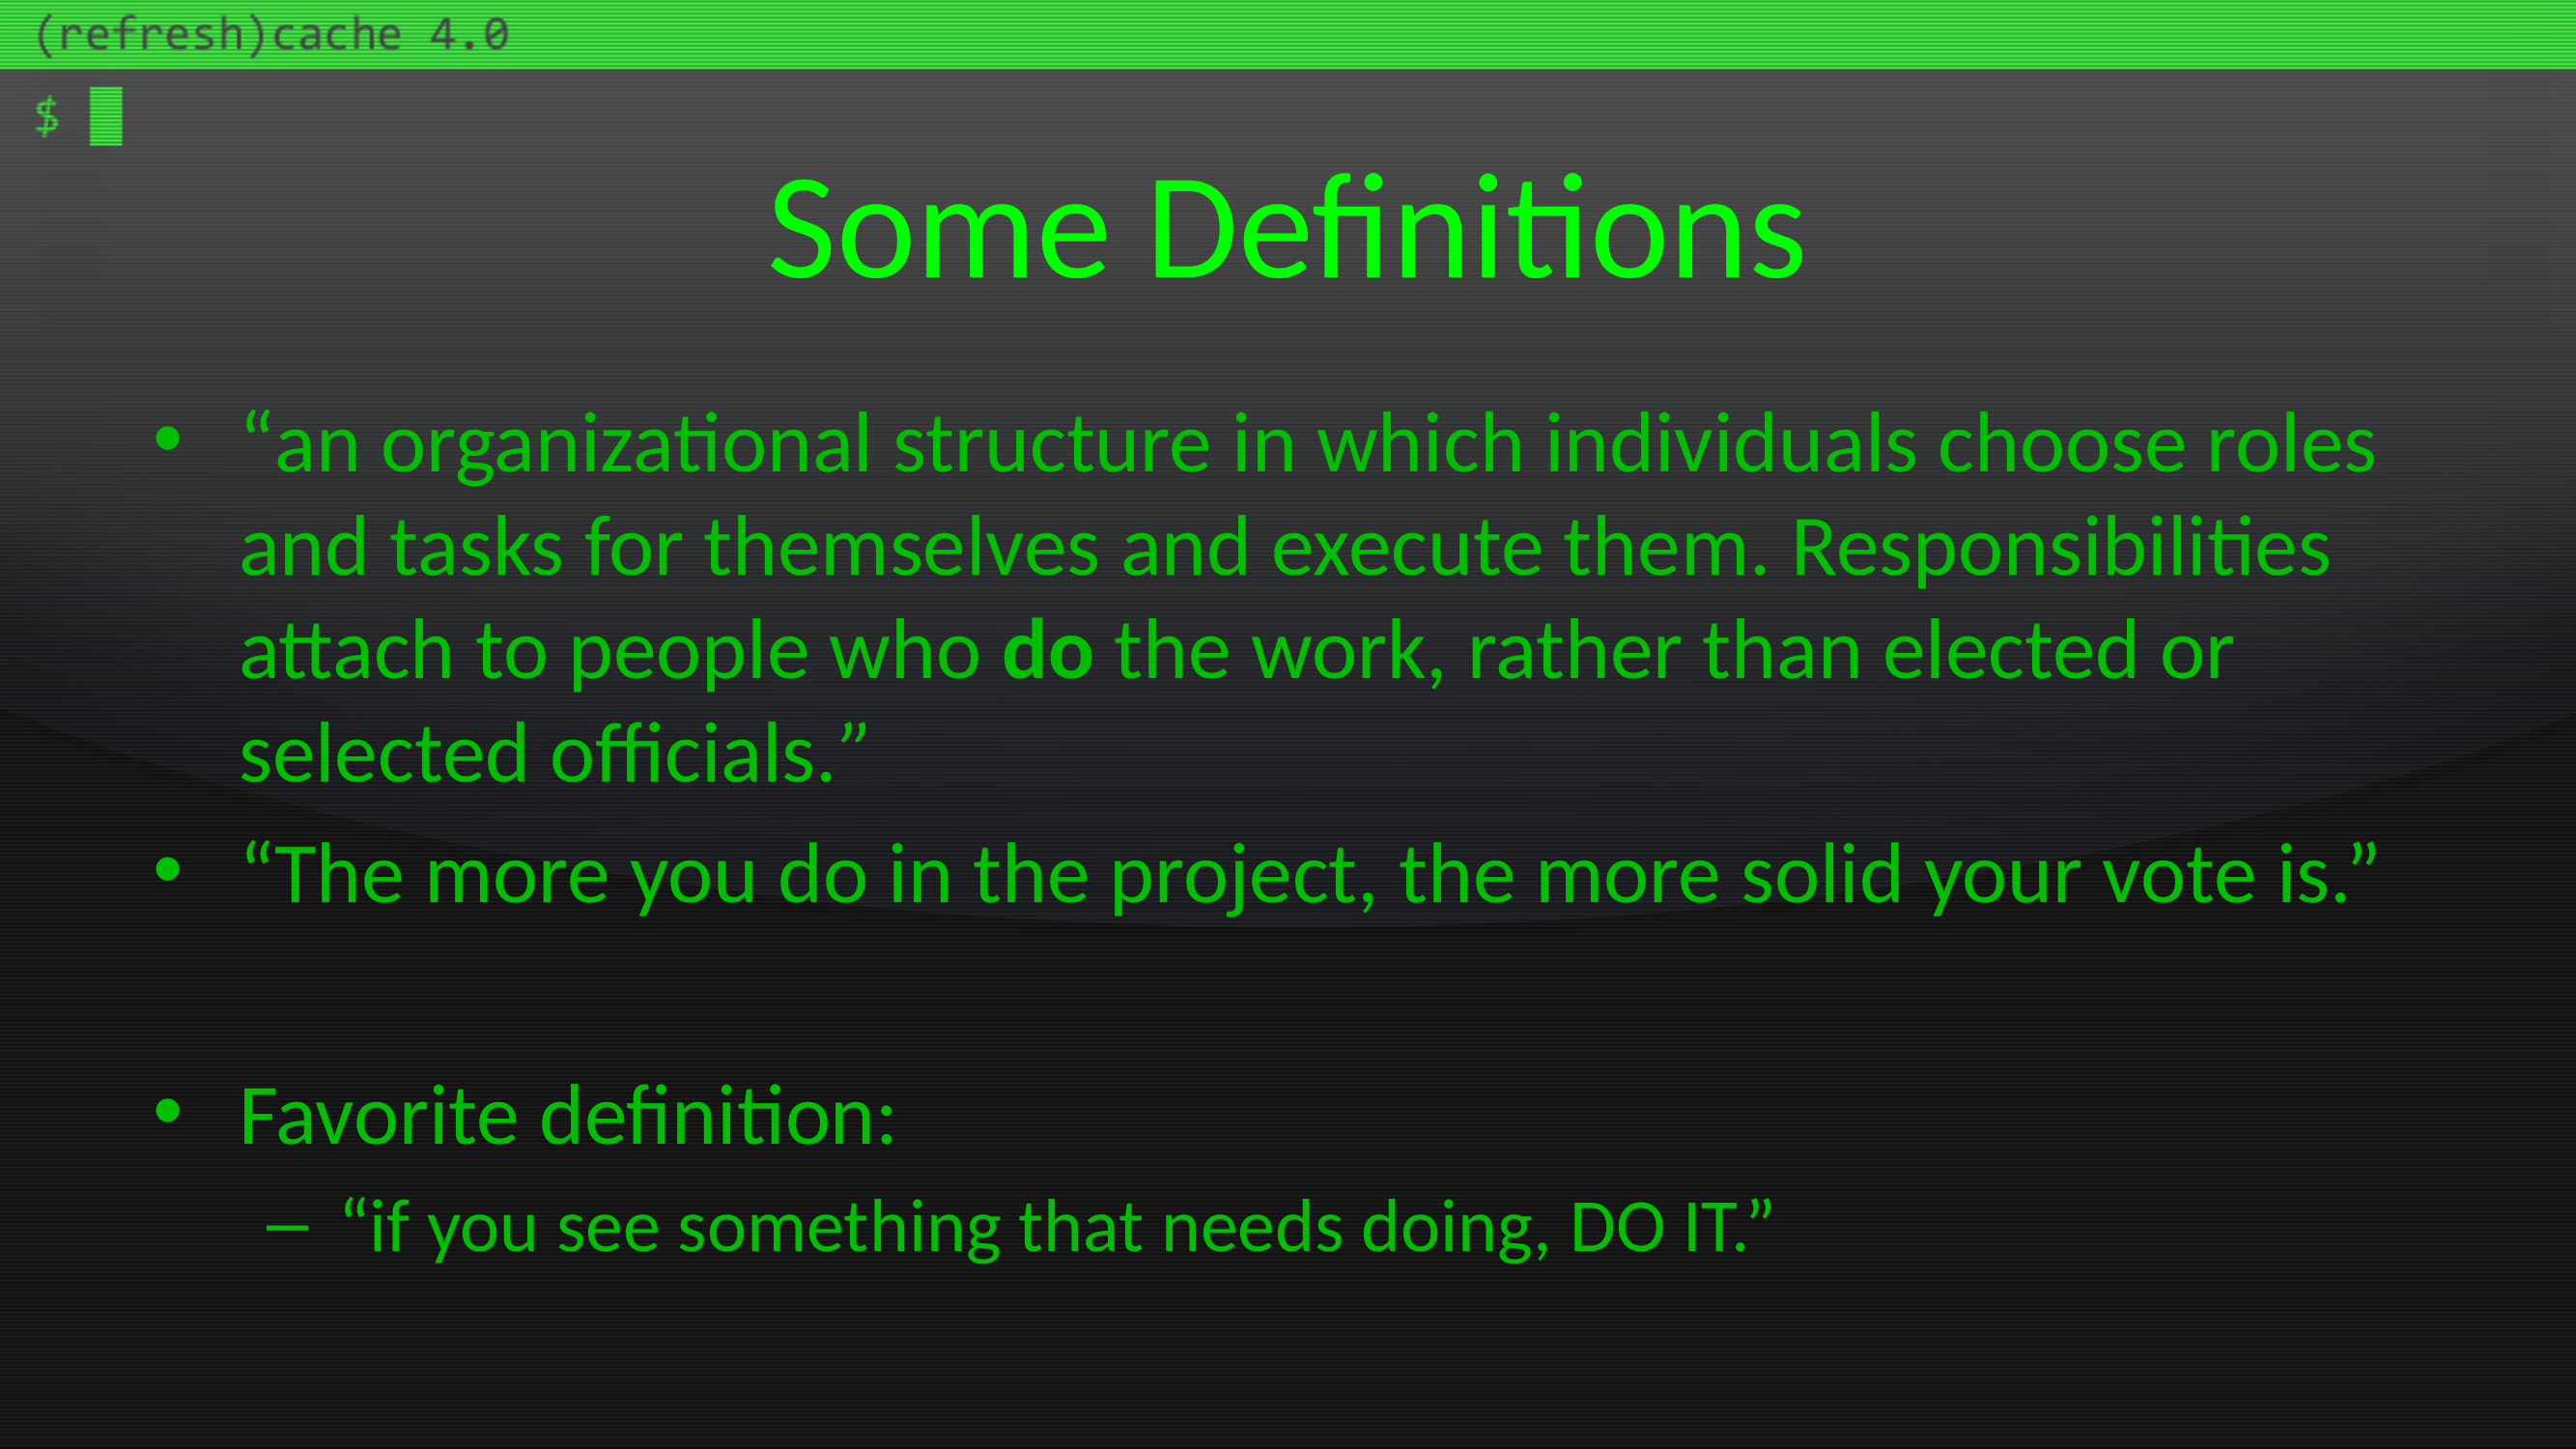

# Some Definitions
“an organizational structure in which individuals choose roles and tasks for themselves and execute them. Responsibilities attach to people who do the work, rather than elected or selected officials.”
“The more you do in the project, the more solid your vote is.”

Favorite definition:
“if you see something that needs doing, DO IT.”